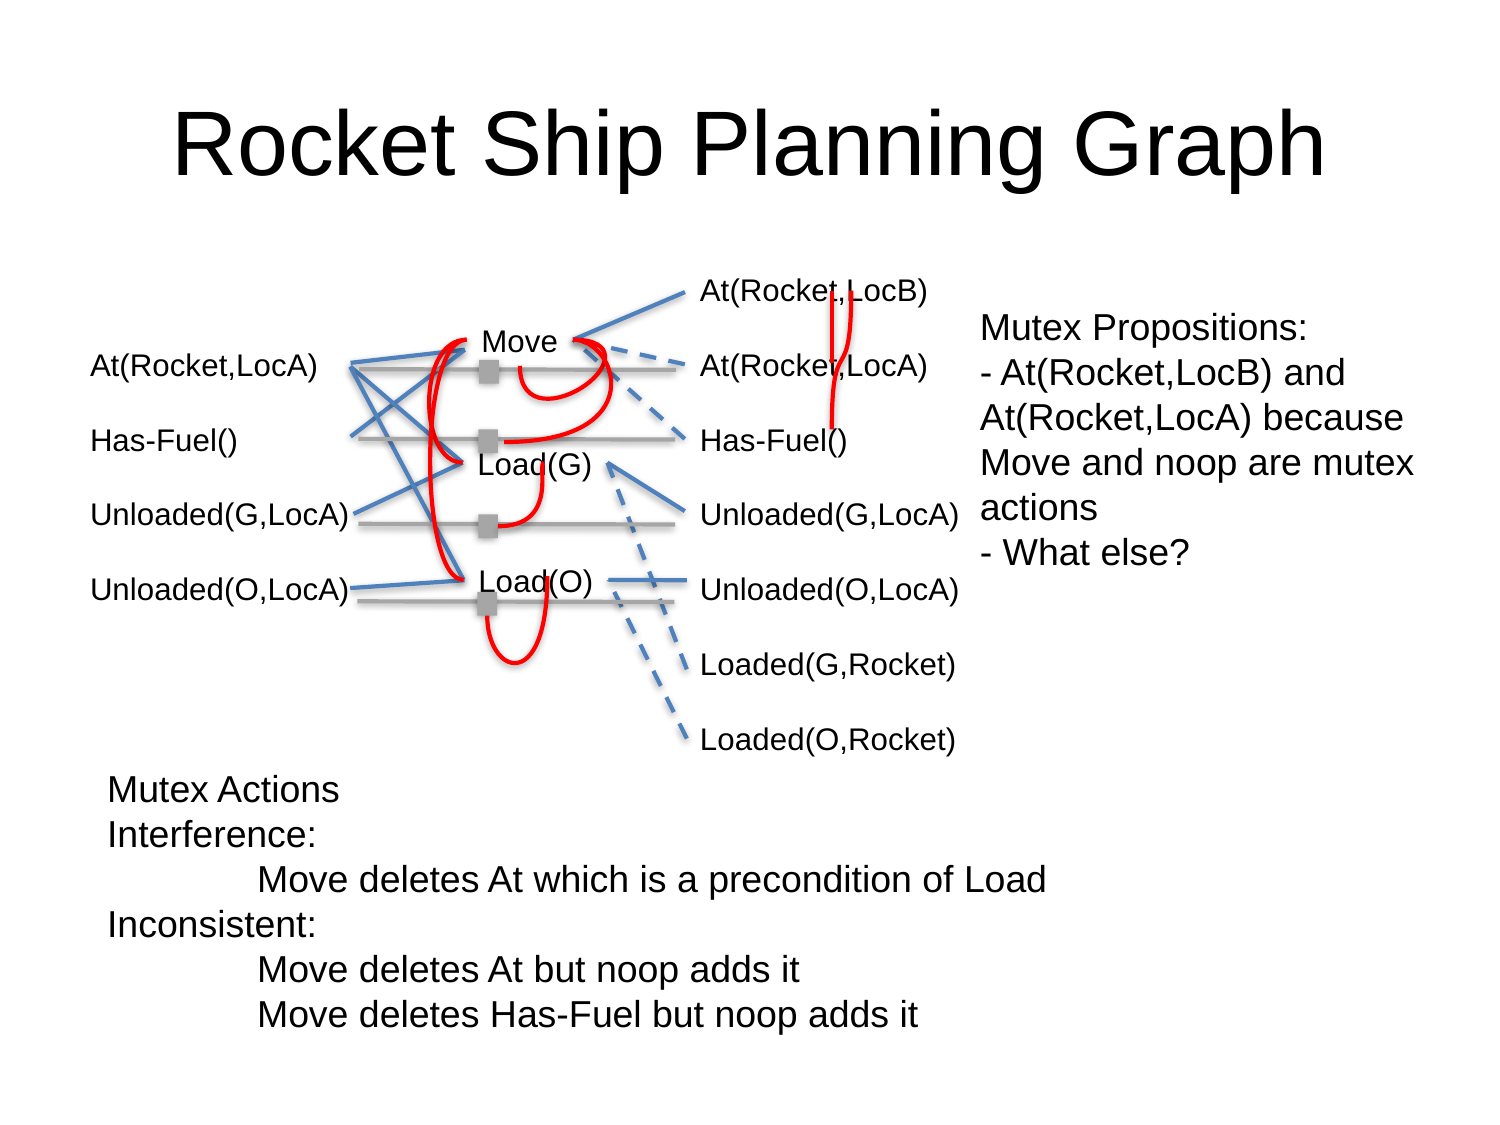

# Rocket Ship Planning Graph

At(Rocket,LocA)

Has-Fuel()

Unloaded(G,LocA)

Unloaded(O,LocA)
At(Rocket,LocB)

At(Rocket,LocA)

Has-Fuel()

Unloaded(G,LocA)

Unloaded(O,LocA)

Loaded(G,Rocket)

Loaded(O,Rocket)
Mutex Propositions:
- At(Rocket,LocB) and
At(Rocket,LocA) because
Move and noop are mutex actions
- What else?
Move

Load(G)

Load(O)

Mutex Actions
Interference:
	Move deletes At which is a precondition of Load
Inconsistent:
	Move deletes At but noop adds it
	Move deletes Has-Fuel but noop adds it